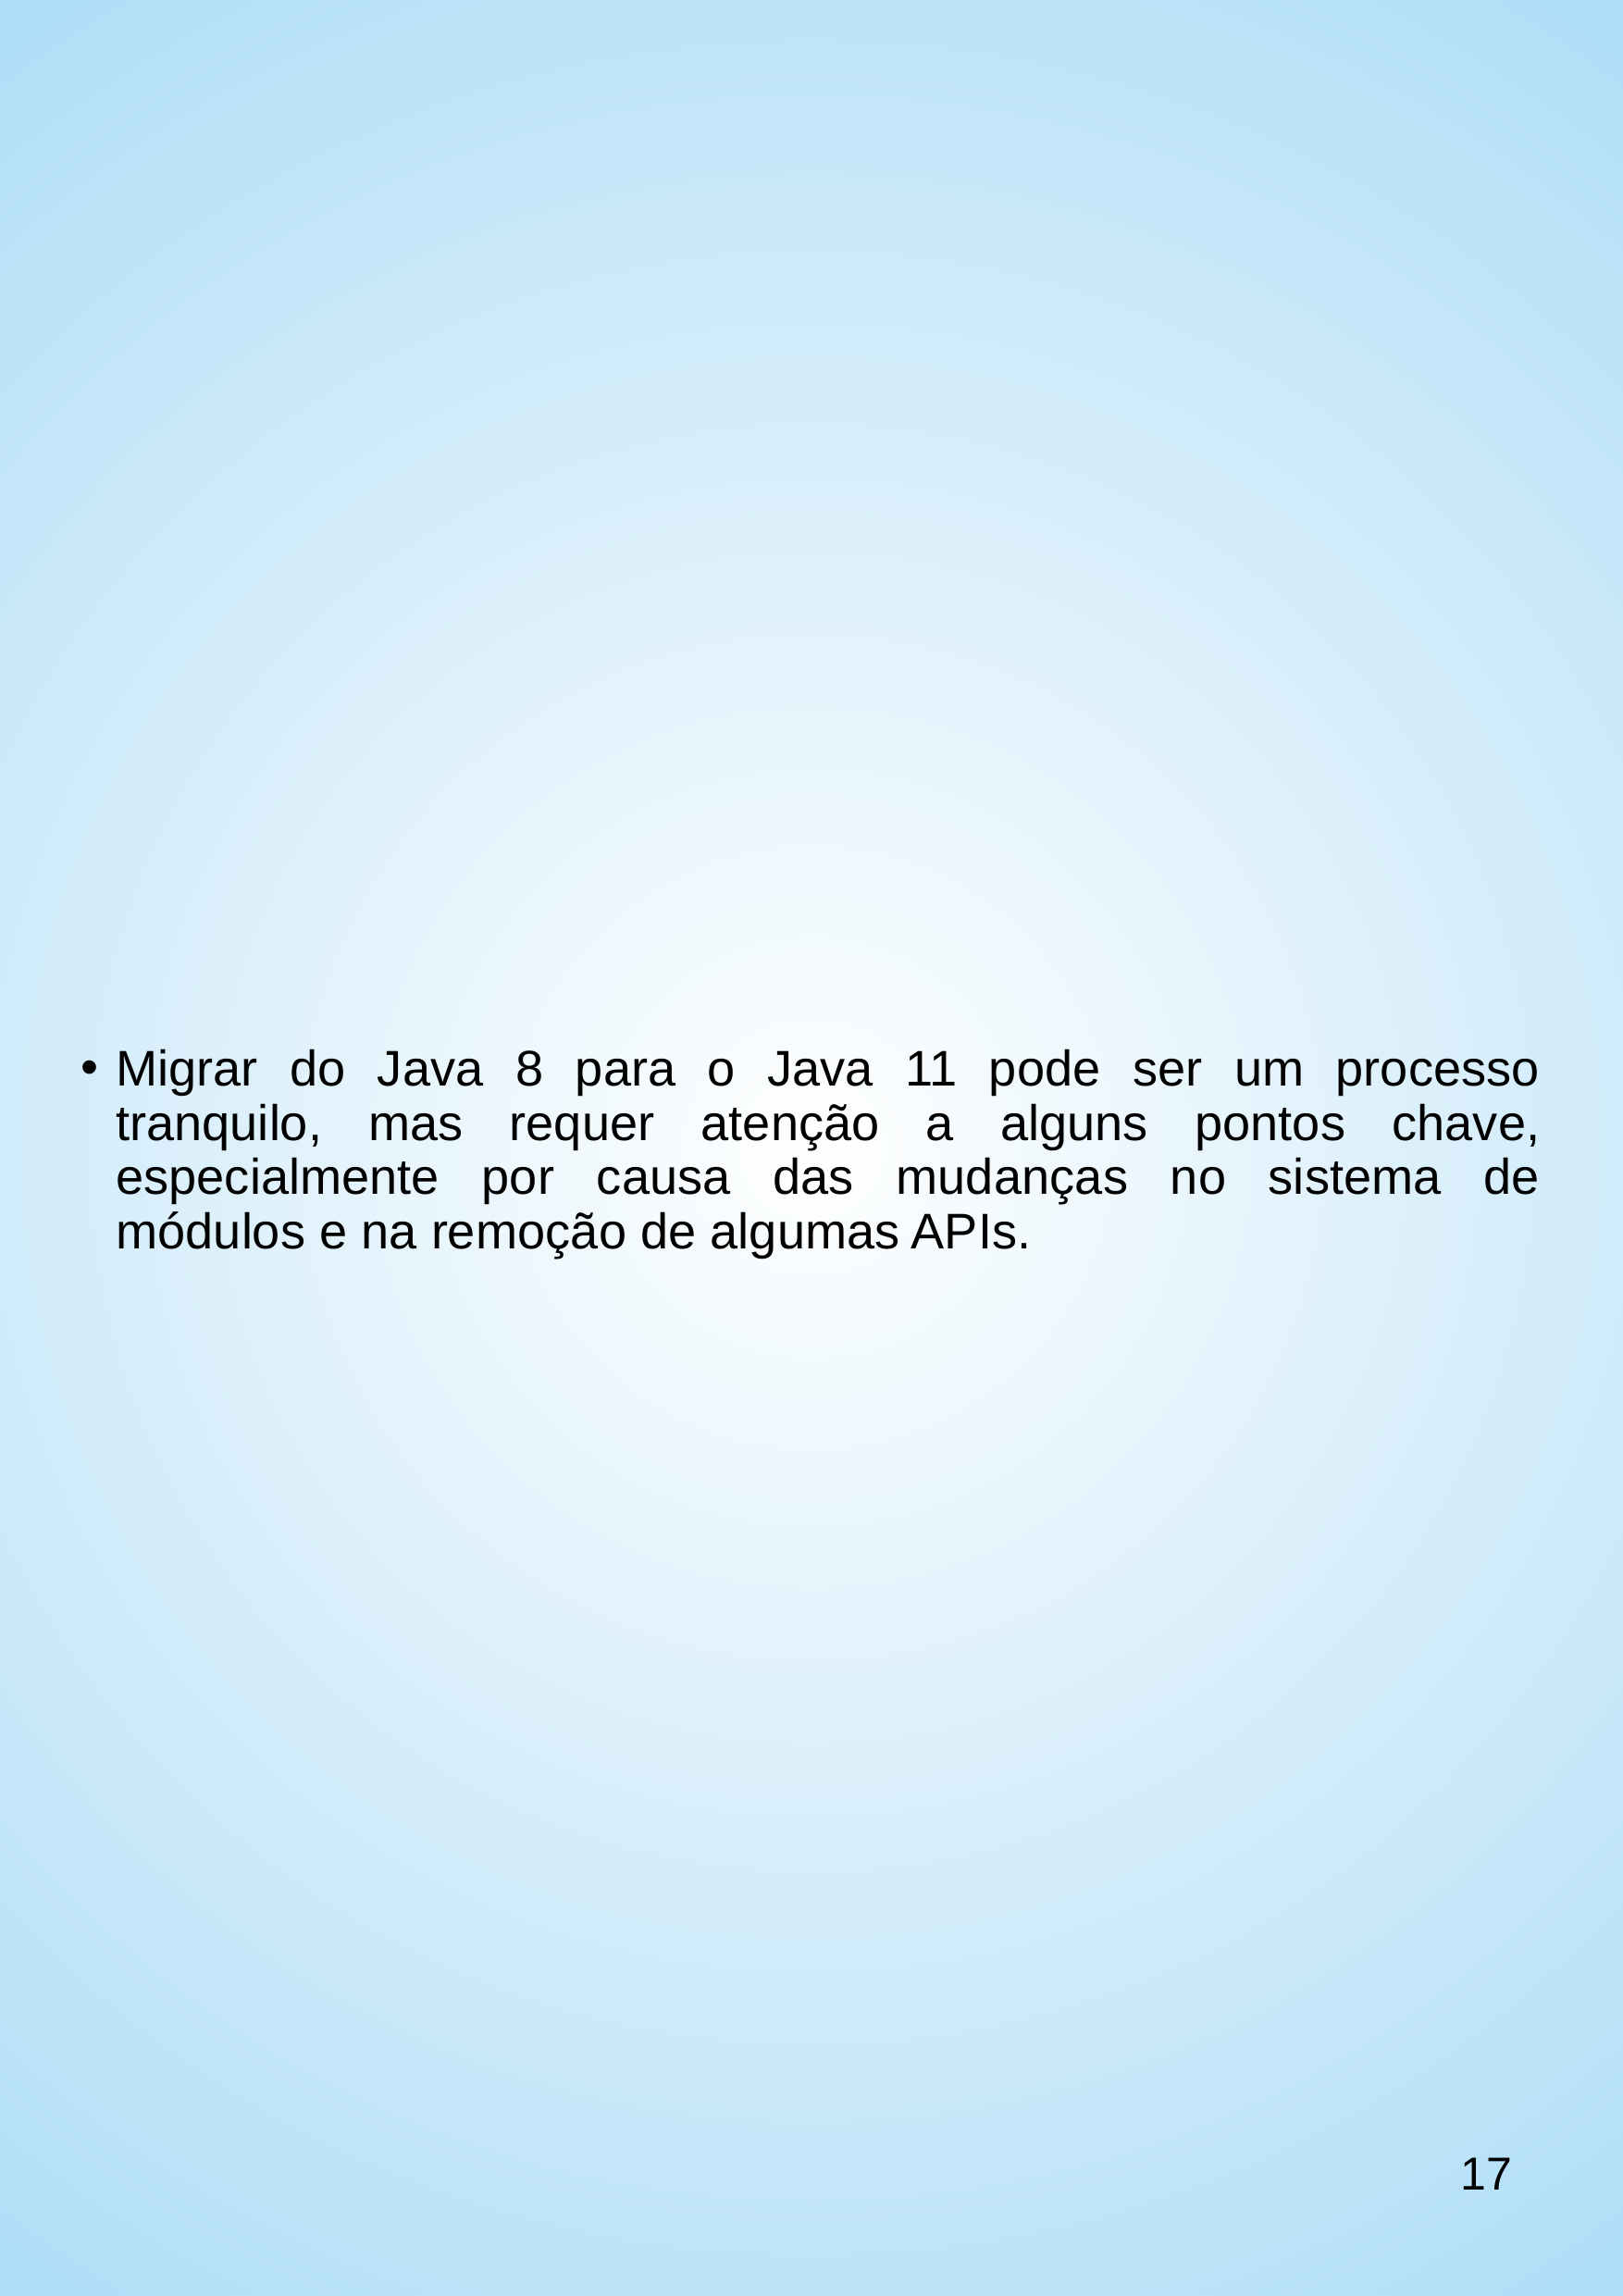

# Migrar do Java 8 para o Java 11 pode ser um processo tranquilo, mas requer atenção a alguns pontos chave, especialmente por causa das mudanças no sistema de módulos e na remoção de algumas APIs.